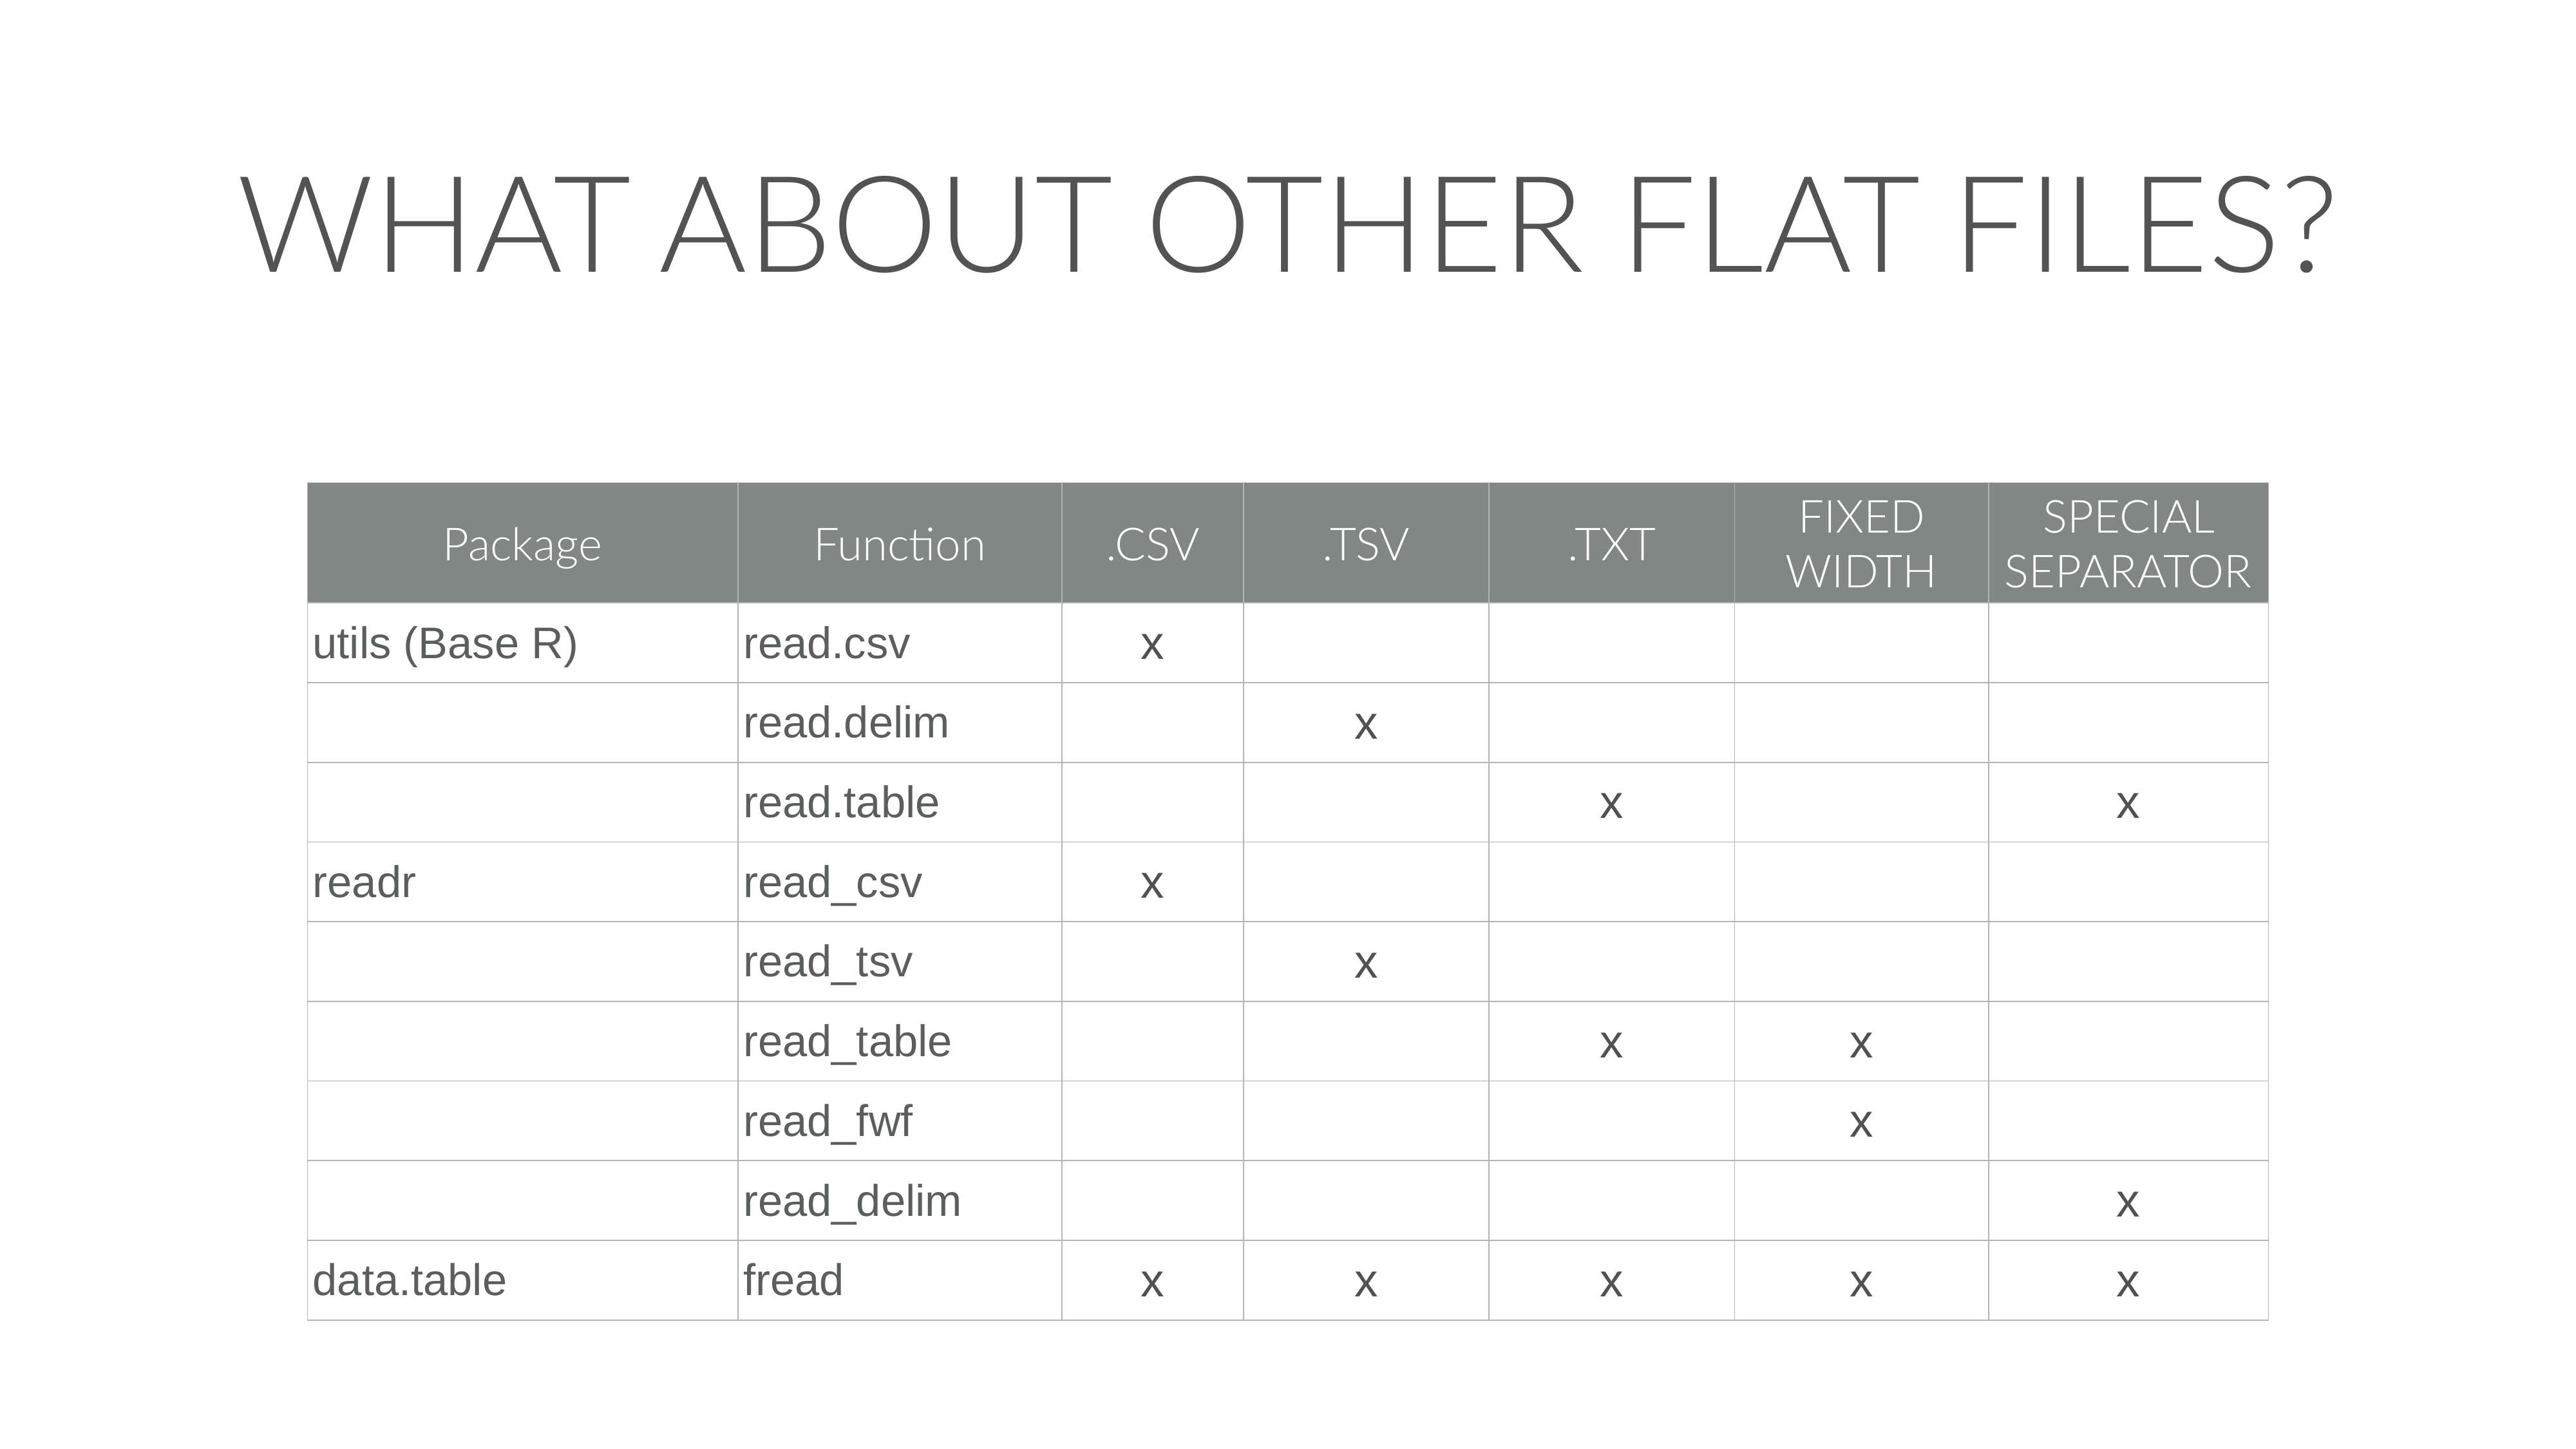

# what about other flat files?
| Package | Function | .CSV | .TSV | .TXT | FIXED WIDTH | SPECIAL SEPARATOR |
| --- | --- | --- | --- | --- | --- | --- |
| utils (Base R) | read.csv | x |  |  |  |  |
|  | read.delim |  | x |  |  |  |
|  | read.table |  |  | x |  | x |
| readr | read\_csv | x |  |  |  |  |
|  | read\_tsv |  | x |  |  |  |
|  | read\_table |  |  | x | x |  |
|  | read\_fwf |  |  |  | x |  |
|  | read\_delim |  |  |  |  | x |
| data.table | fread | x | x | x | x | x |